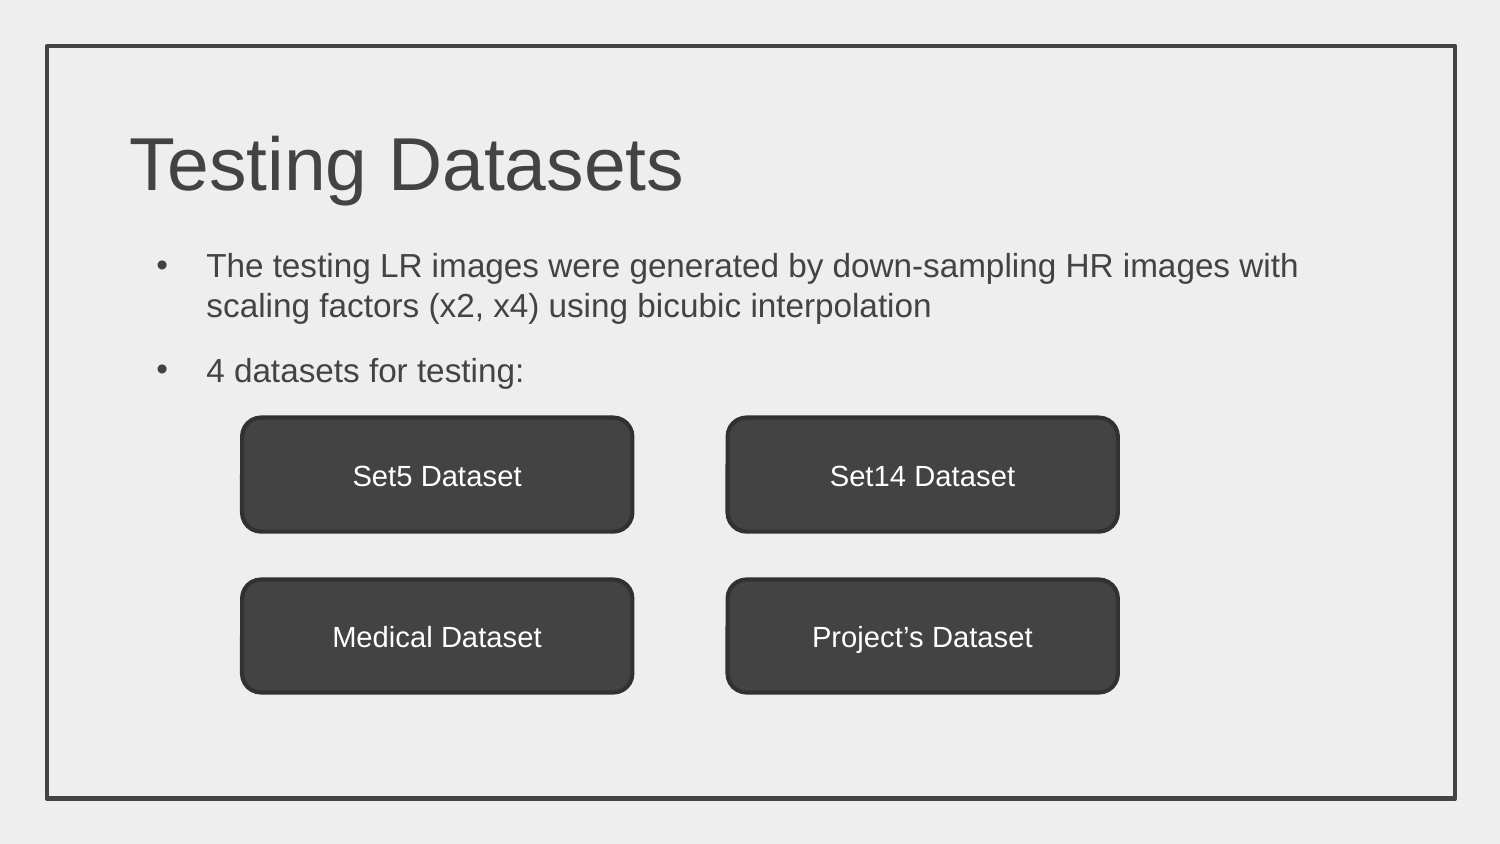

# Testing Datasets
The testing LR images were generated by down-sampling HR images with scaling factors (x2, x4) using bicubic interpolation
4 datasets for testing:
Set5 Dataset
Set14 Dataset
Medical Dataset
Project’s Dataset